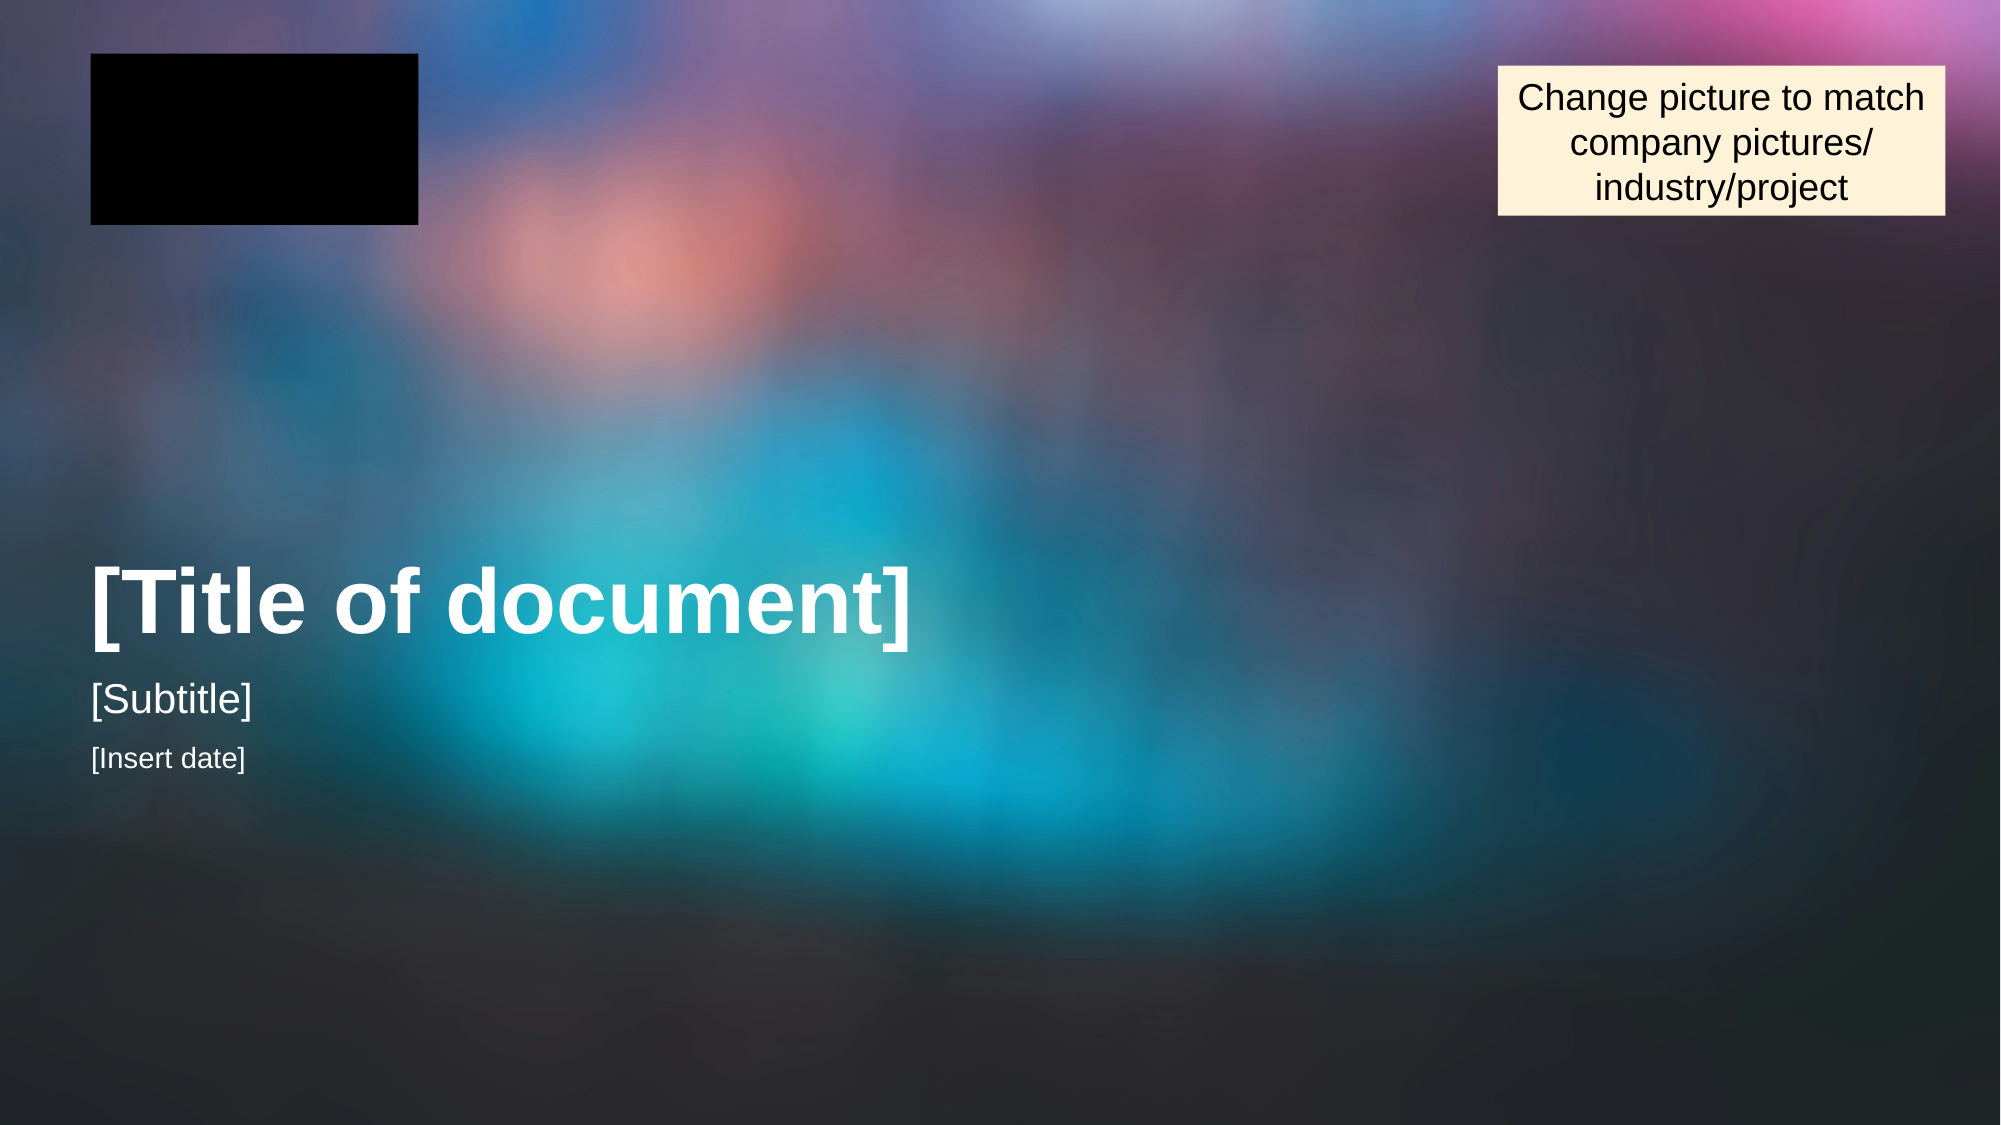

[Company logo]

Change picture to match company pictures/ industry/project
# [Title of document]
[Subtitle]
[Insert date]